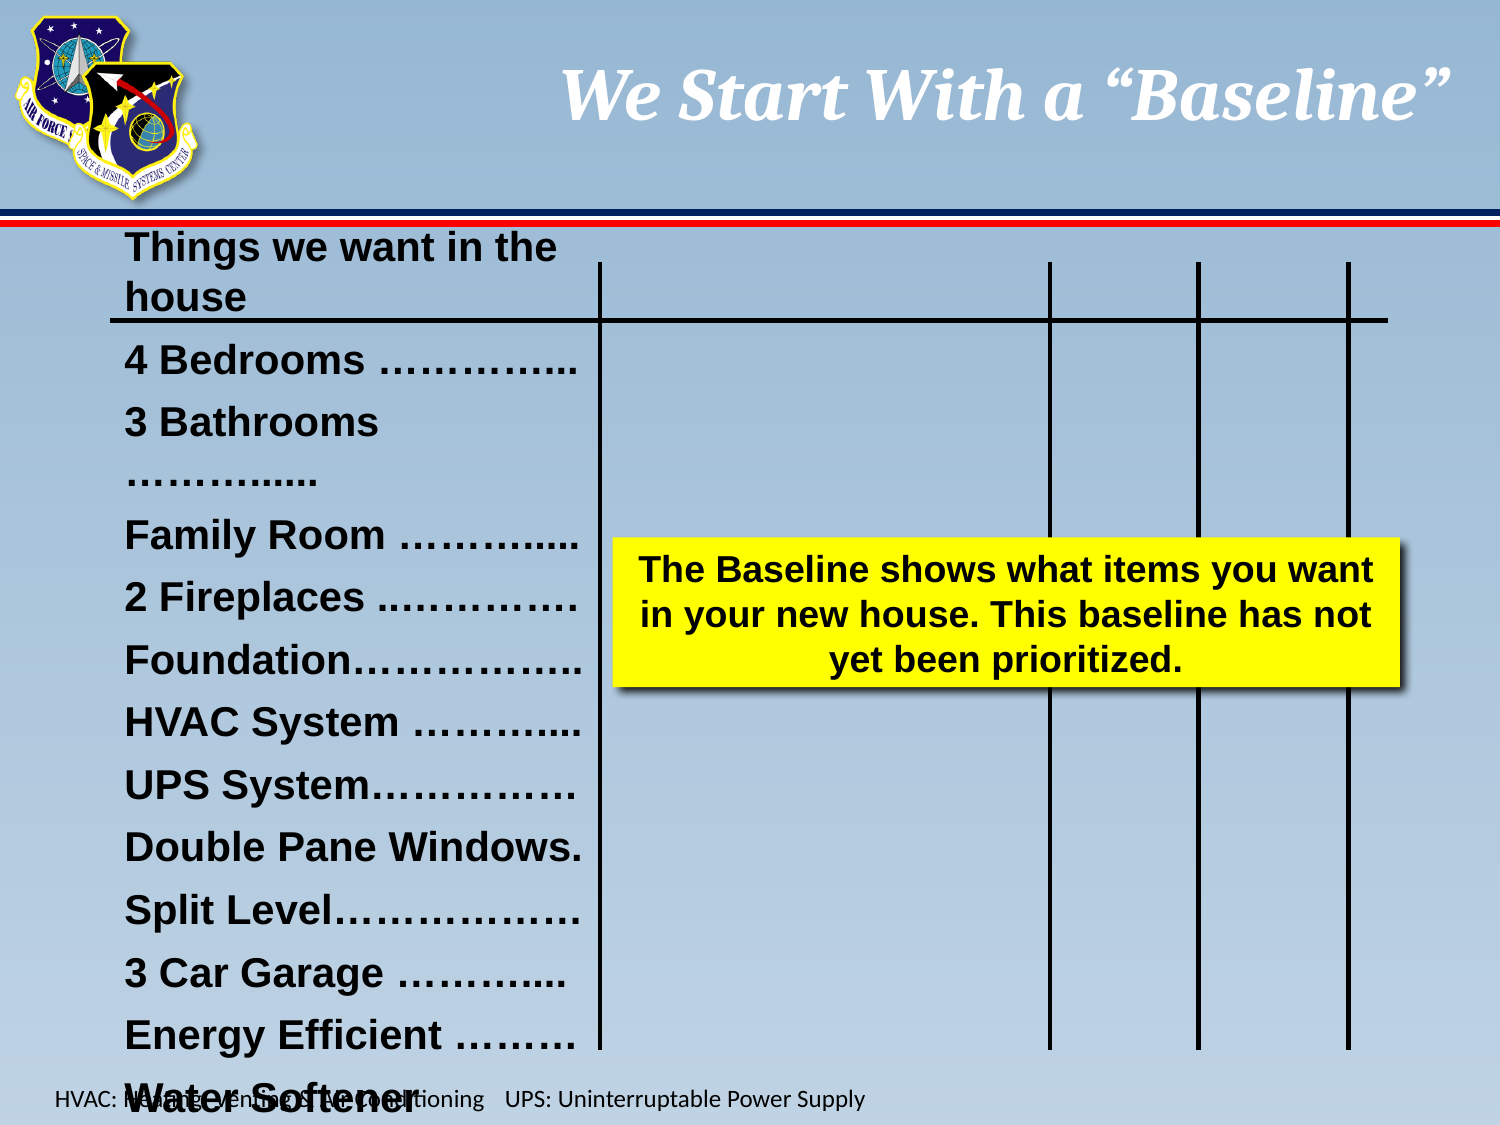

# We Start With a “Baseline”
Things we want in the house
4 Bedrooms …………...
3 Bathrooms ………......
Family Room ……….....
2 Fireplaces ..………….
Foundation……………..
HVAC System ………....
UPS System……………
Double Pane Windows.
Split Level………………
3 Car Garage ………....
Energy Efficient ………
Water Softener
The Baseline shows what items you want in your new house. This baseline has not yet been prioritized.
HVAC: Heating, Venting & Air Conditioning	UPS: Uninterruptable Power Supply